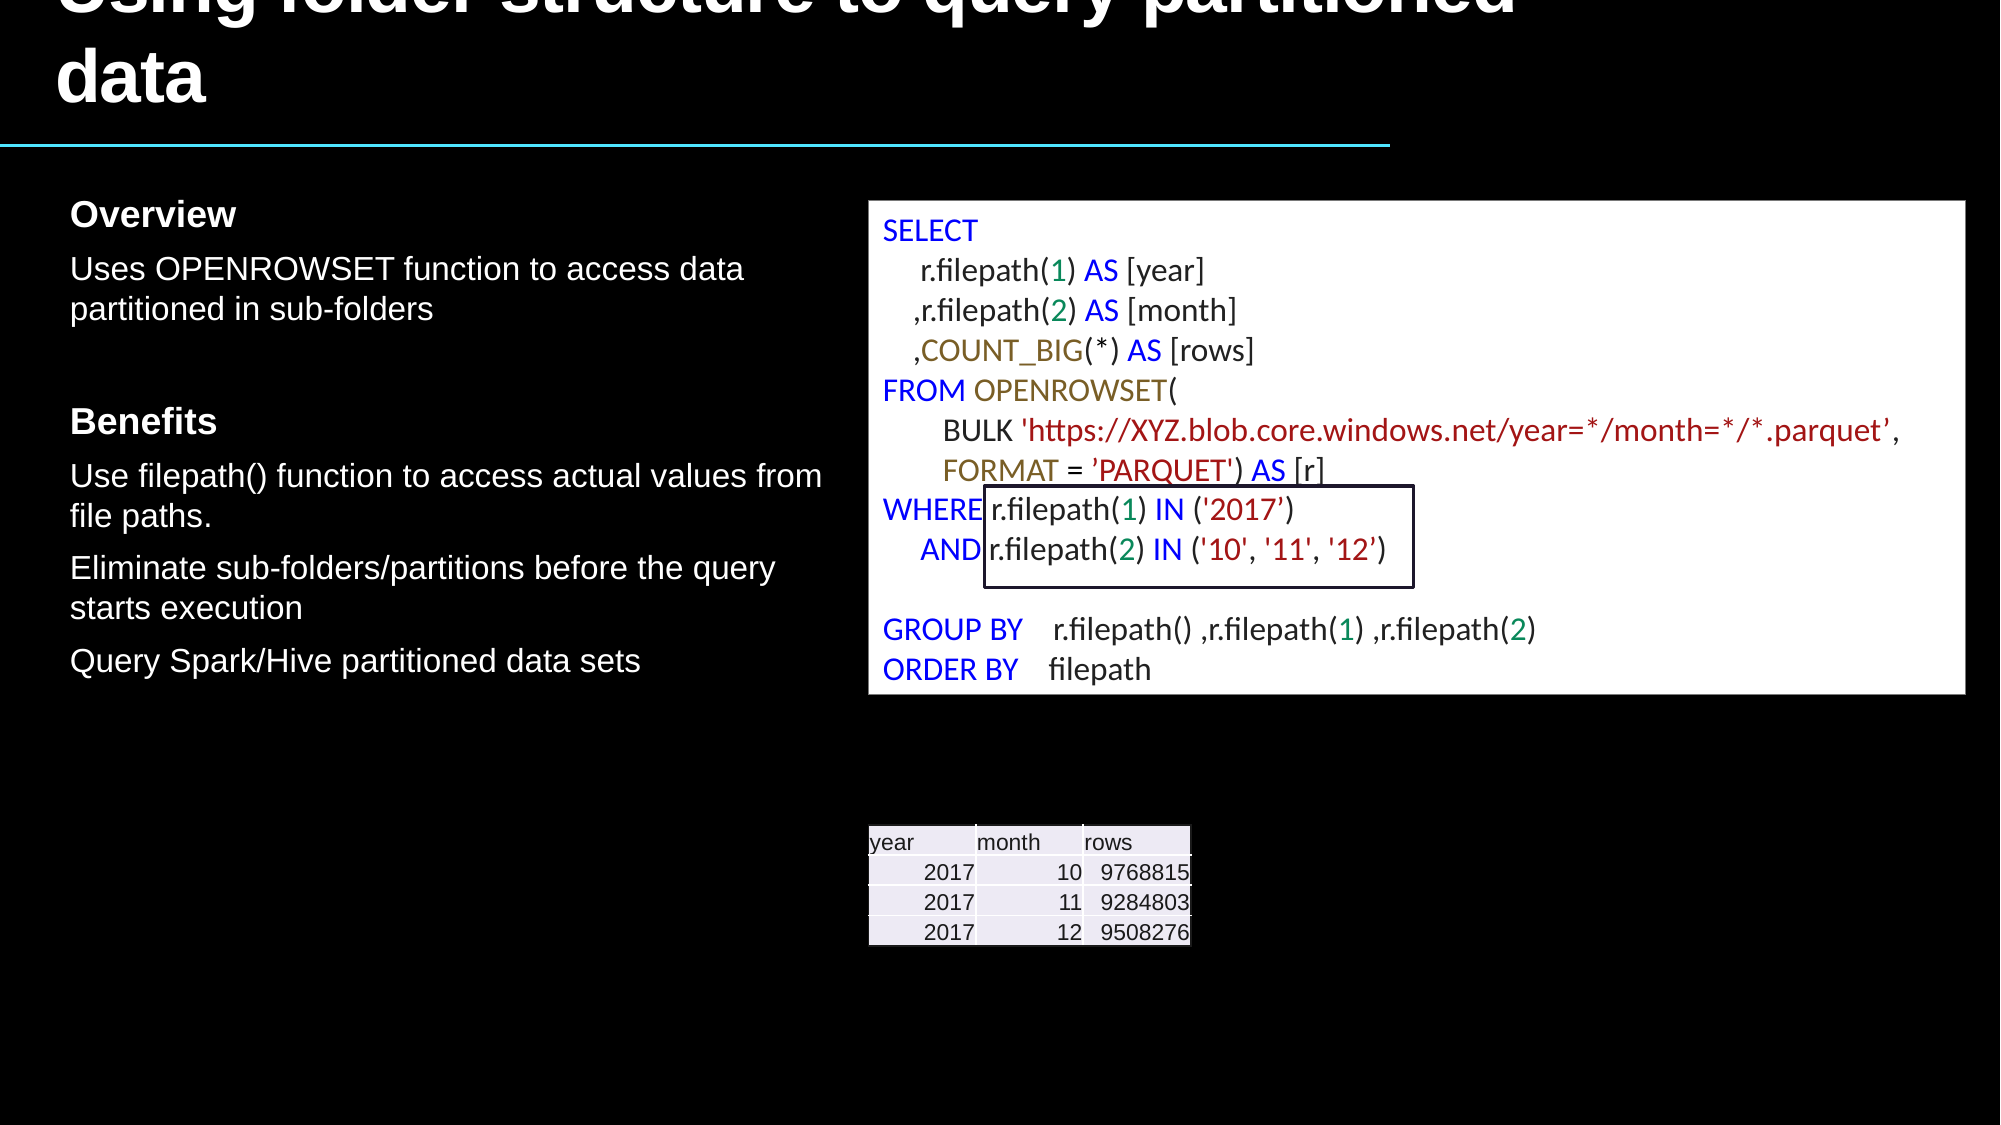

Using folder structure to query partitioned data
#
Overview
Uses OPENROWSET function to access data partitioned in sub-folders

Benefits
Use filepath() function to access actual values from file paths.
Eliminate sub-folders/partitions before the query starts execution
Query Spark/Hive partitioned data sets
SELECT
     r.filepath(1) AS [year]
    ,r.filepath(2) AS [month]
    ,COUNT_BIG(*) AS [rows]
FROM OPENROWSET(
        BULK 'https://XYZ.blob.core.windows.net/year=*/month=*/*.parquet’,
        FORMAT = ’PARQUET') AS [r]
WHERE r.filepath(1) IN ('2017’)
     AND r.filepath(2) IN ('10', '11', '12’)

GROUP BY    r.filepath() ,r.filepath(1) ,r.filepath(2)
ORDER BY    filepath

| year | month | rows |
| --- | --- | --- |
| 2017 | 10 | 9768815 |
| 2017 | 11 | 9284803 |
| 2017 | 12 | 9508276 |